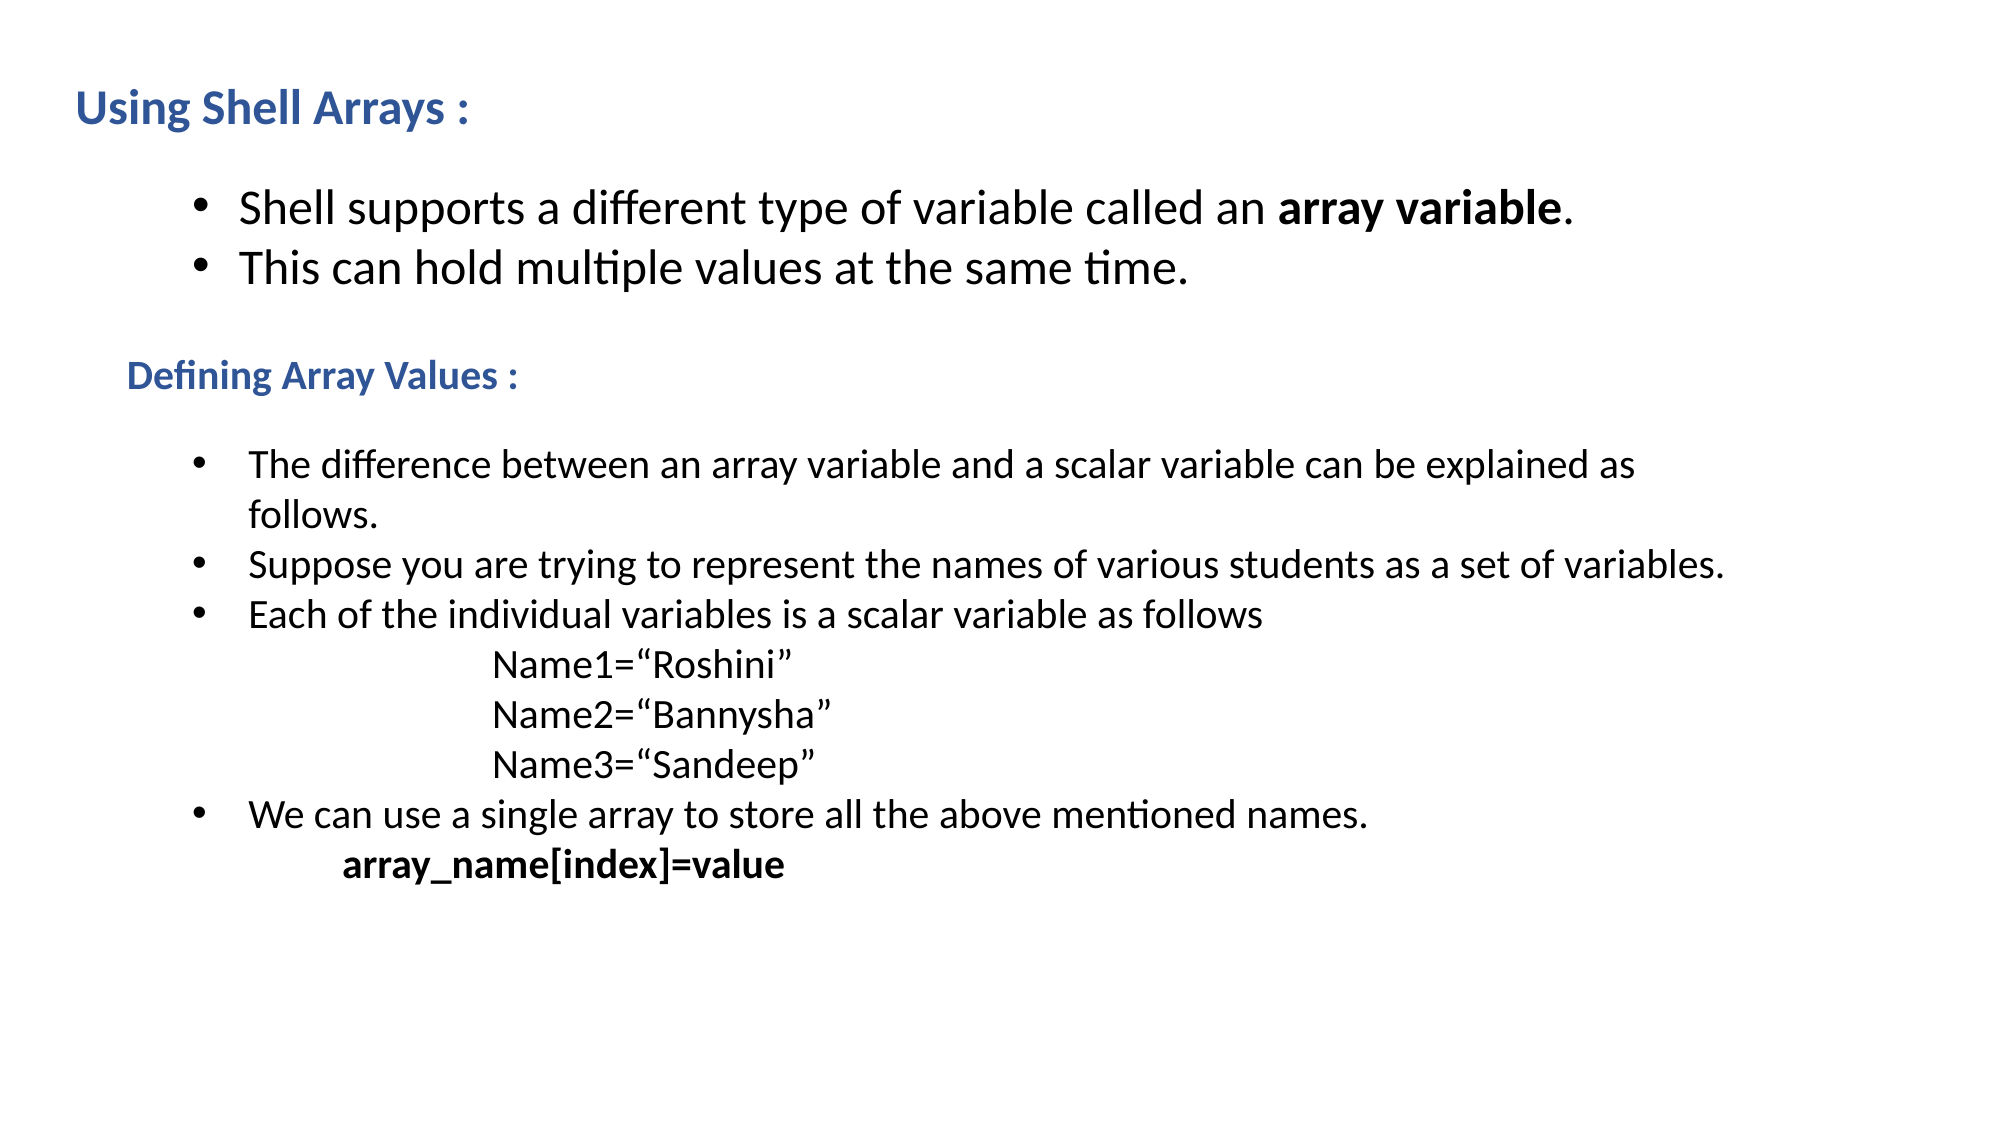

Using Shell Arrays :
Shell supports a different type of variable called an array variable.
This can hold multiple values at the same time.
Defining Array Values :
The difference between an array variable and a scalar variable can be explained as follows.
Suppose you are trying to represent the names of various students as a set of variables.
Each of the individual variables is a scalar variable as follows
		Name1=“Roshini”
		Name2=“Bannysha”
		Name3=“Sandeep”
We can use a single array to store all the above mentioned names.
	array_name[index]=value